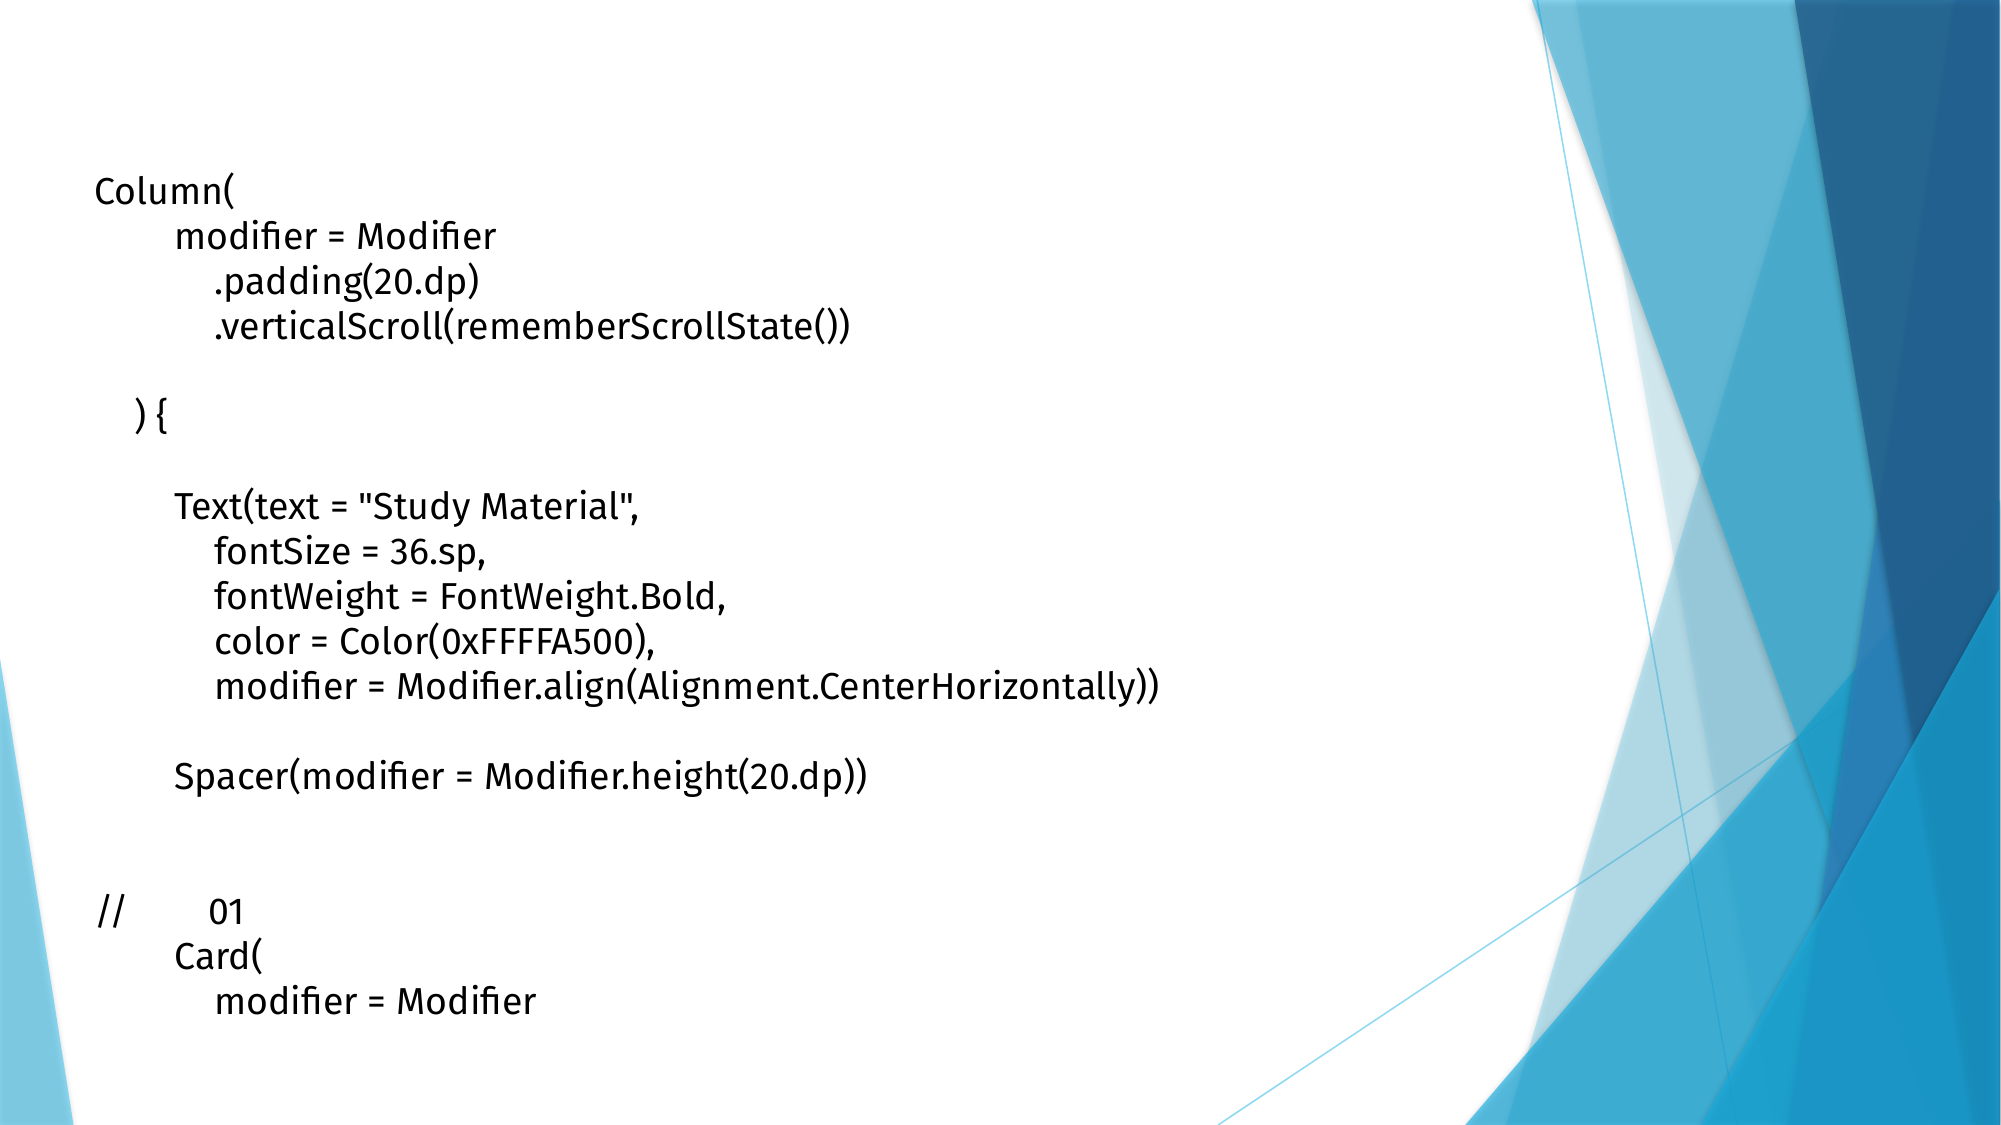

Column(
        modifier = Modifier
            .padding(20.dp)
            .verticalScroll(rememberScrollState())

    ) {

        Text(text = "Study Material",
            fontSize = 36.sp,
            fontWeight = FontWeight.Bold,
            color = Color(0xFFFFA500),
            modifier = Modifier.align(Alignment.CenterHorizontally))

        Spacer(modifier = Modifier.height(20.dp))

//        01
        Card(
            modifier = Modifier